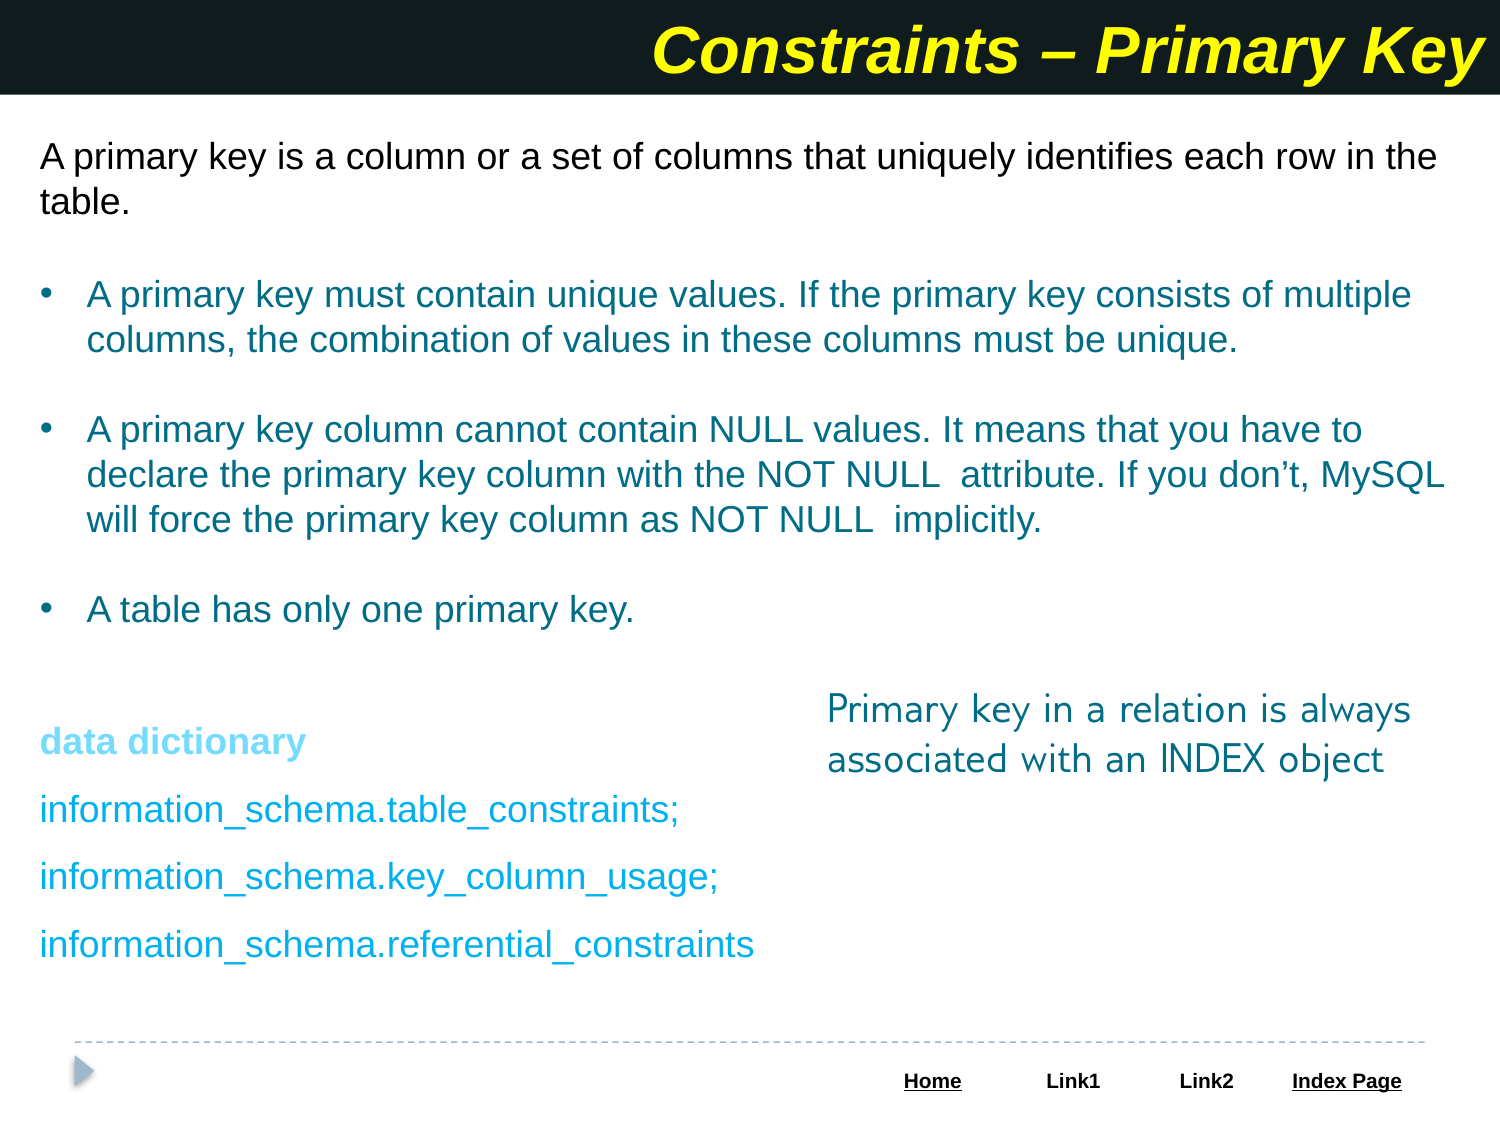

Constraints – Primary Key
A primary key is a column or a set of columns that uniquely identifies each row in the table.
A primary key must contain unique values. If the primary key consists of multiple columns, the combination of values in these columns must be unique.

A primary key column cannot contain NULL values. It means that you have to declare the primary key column with the NOT NULL  attribute. If you don’t, MySQL will force the primary key column as NOT NULL  implicitly.

A table has only one primary key.
Primary key in a relation is always associated with an INDEX object
data dictionary
information_schema.table_constraints;
information_schema.key_column_usage;
information_schema.referential_constraints